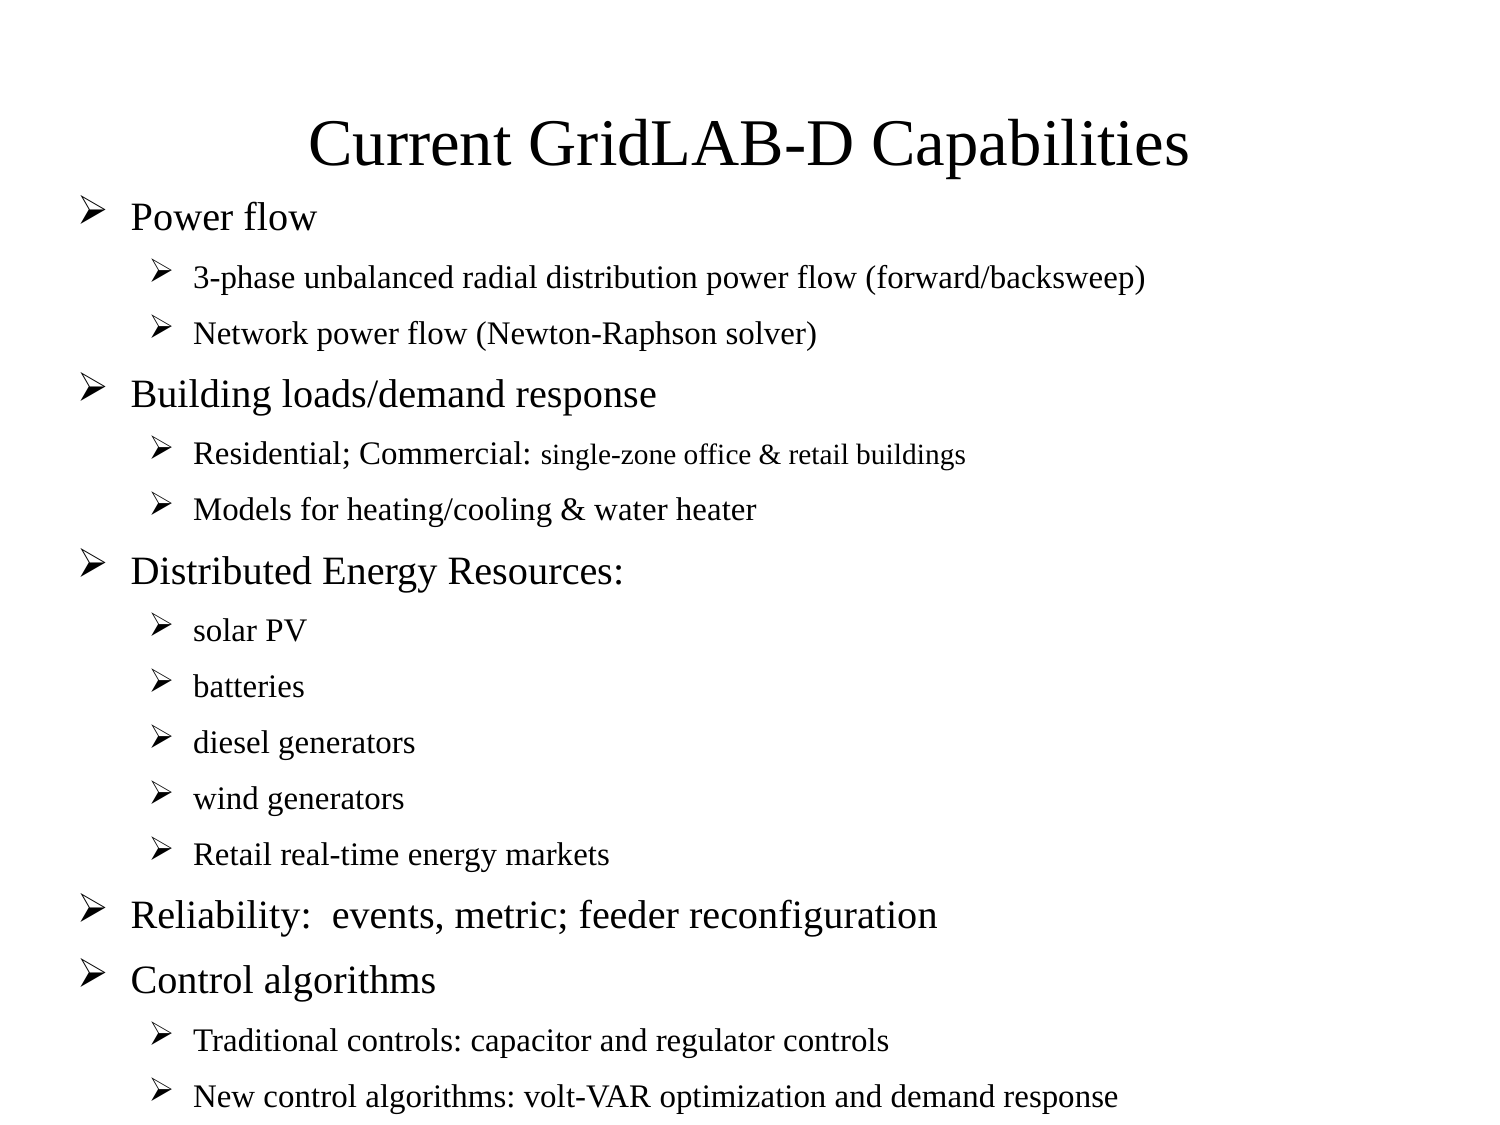

# Current GridLAB-D Capabilities
Power flow
3-phase unbalanced radial distribution power flow (forward/backsweep)
Network power flow (Newton-Raphson solver)
Building loads/demand response
Residential; Commercial: single-zone office & retail buildings
Models for heating/cooling & water heater
Distributed Energy Resources:
solar PV
batteries
diesel generators
wind generators
Retail real-time energy markets
Reliability:  events, metric; feeder reconfiguration
Control algorithms
Traditional controls: capacitor and regulator controls
New control algorithms: volt-VAR optimization and demand response